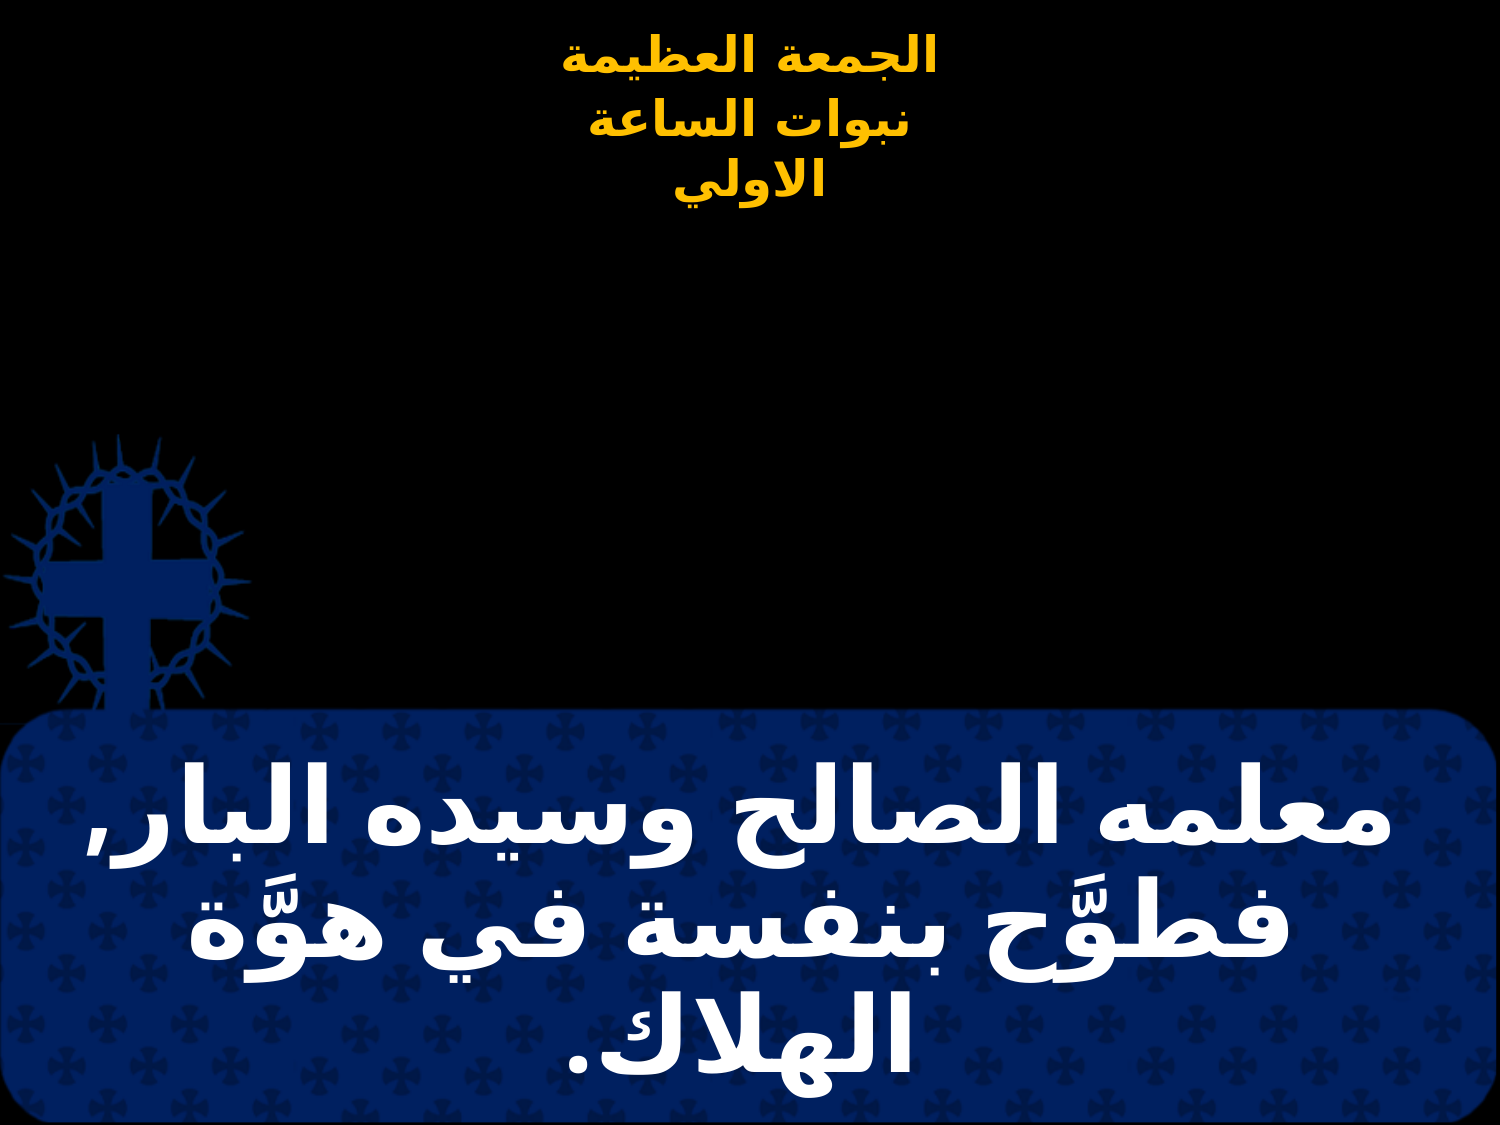

# معلمه الصالح وسيده البار, فطوَّح بنفسة في هوَّة الهلاك.